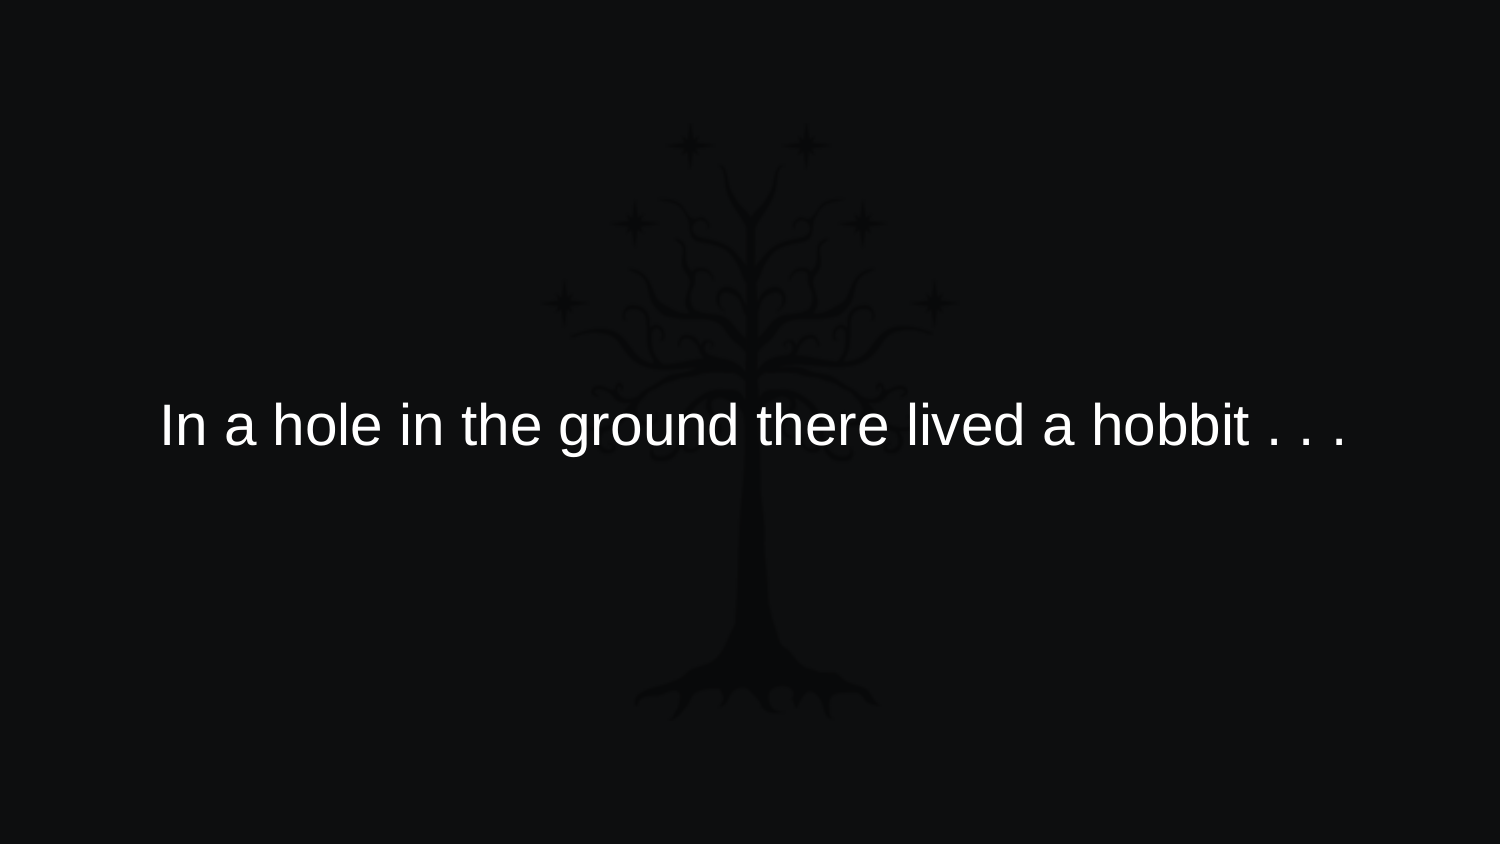

# In a hole in the ground there lived a hobbit . . .